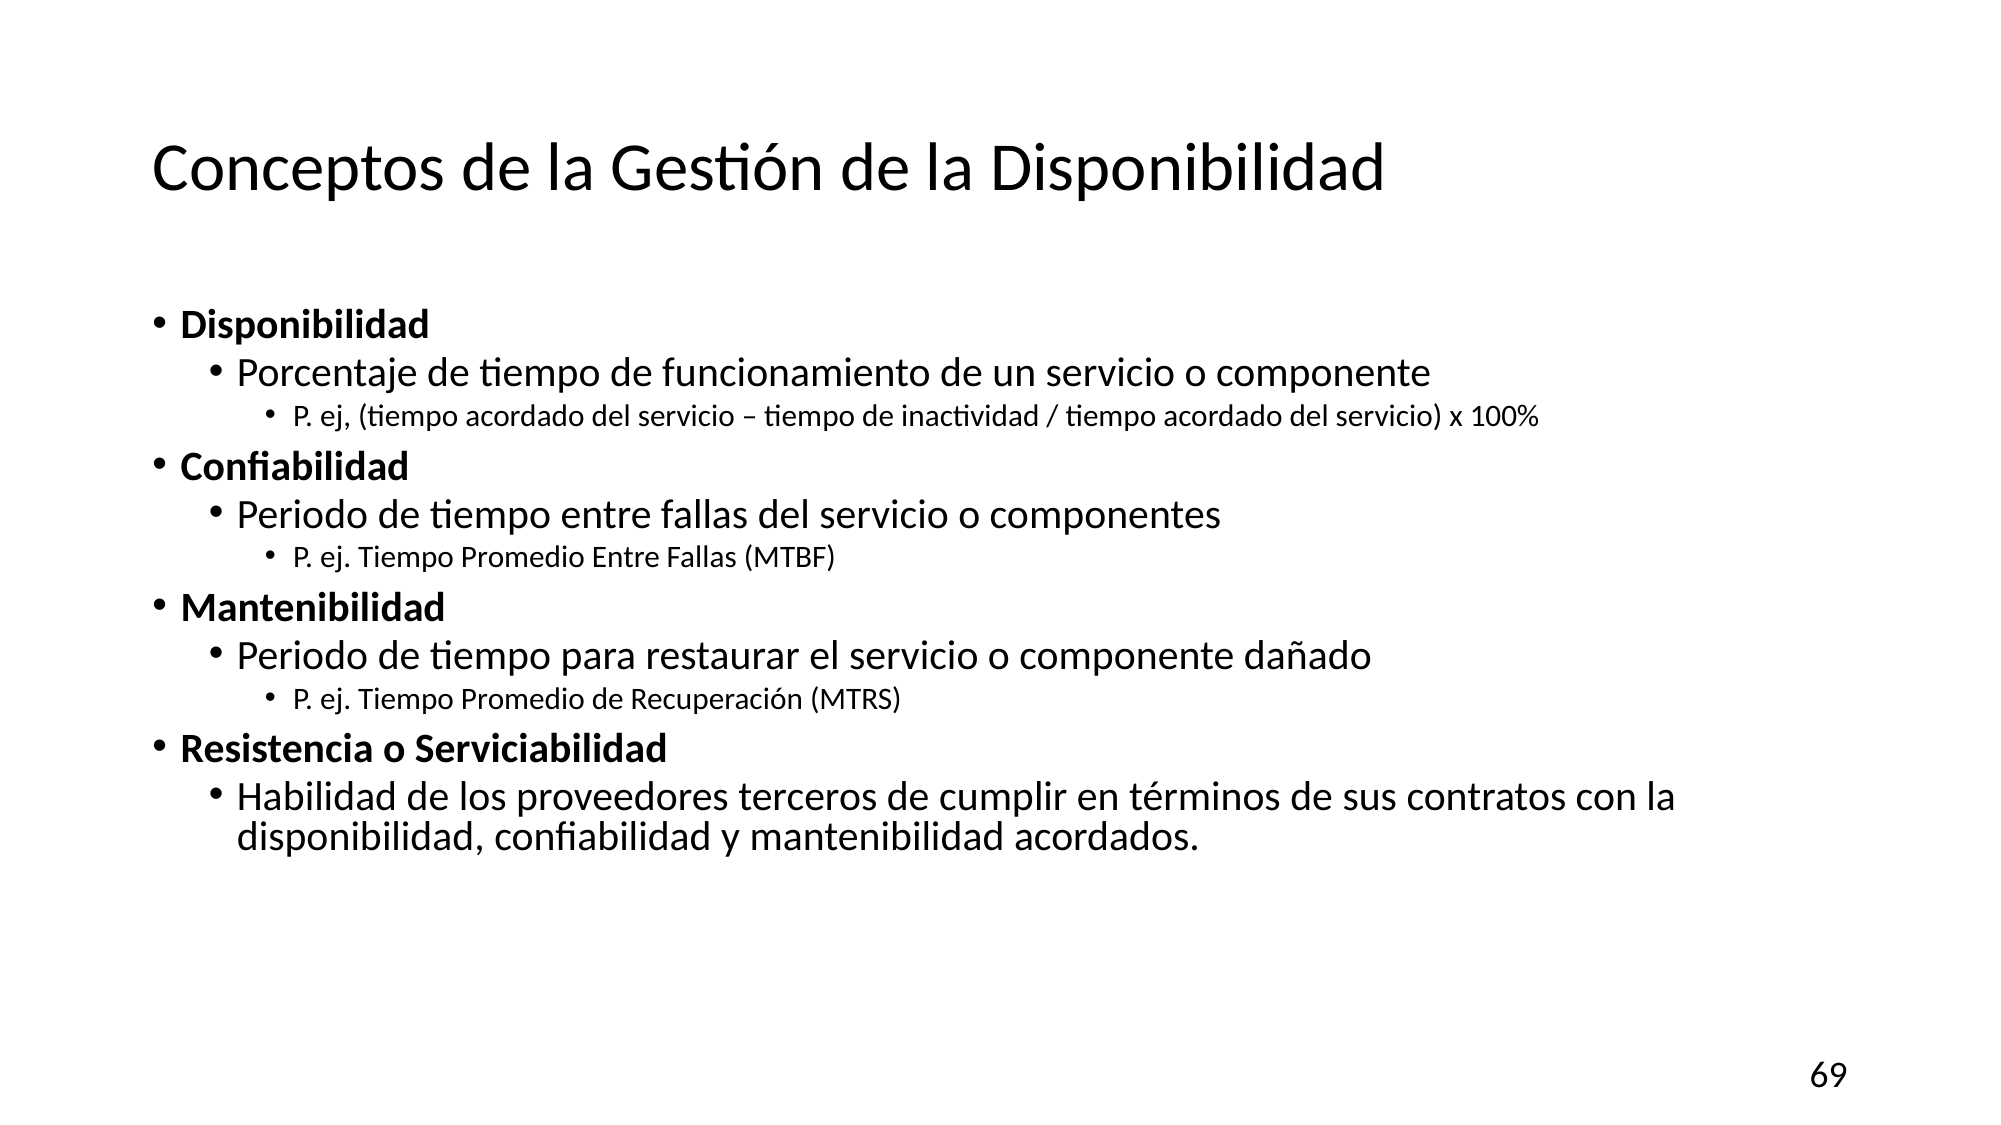

# Conceptos de la Gestión de la Disponibilidad
Disponibilidad
Porcentaje de tiempo de funcionamiento de un servicio o componente
P. ej, (tiempo acordado del servicio – tiempo de inactividad / tiempo acordado del servicio) x 100%
Confiabilidad
Periodo de tiempo entre fallas del servicio o componentes
P. ej. Tiempo Promedio Entre Fallas (MTBF)
Mantenibilidad
Periodo de tiempo para restaurar el servicio o componente dañado
P. ej. Tiempo Promedio de Recuperación (MTRS)
Resistencia o Serviciabilidad
Habilidad de los proveedores terceros de cumplir en términos de sus contratos con la disponibilidad, confiabilidad y mantenibilidad acordados.
69